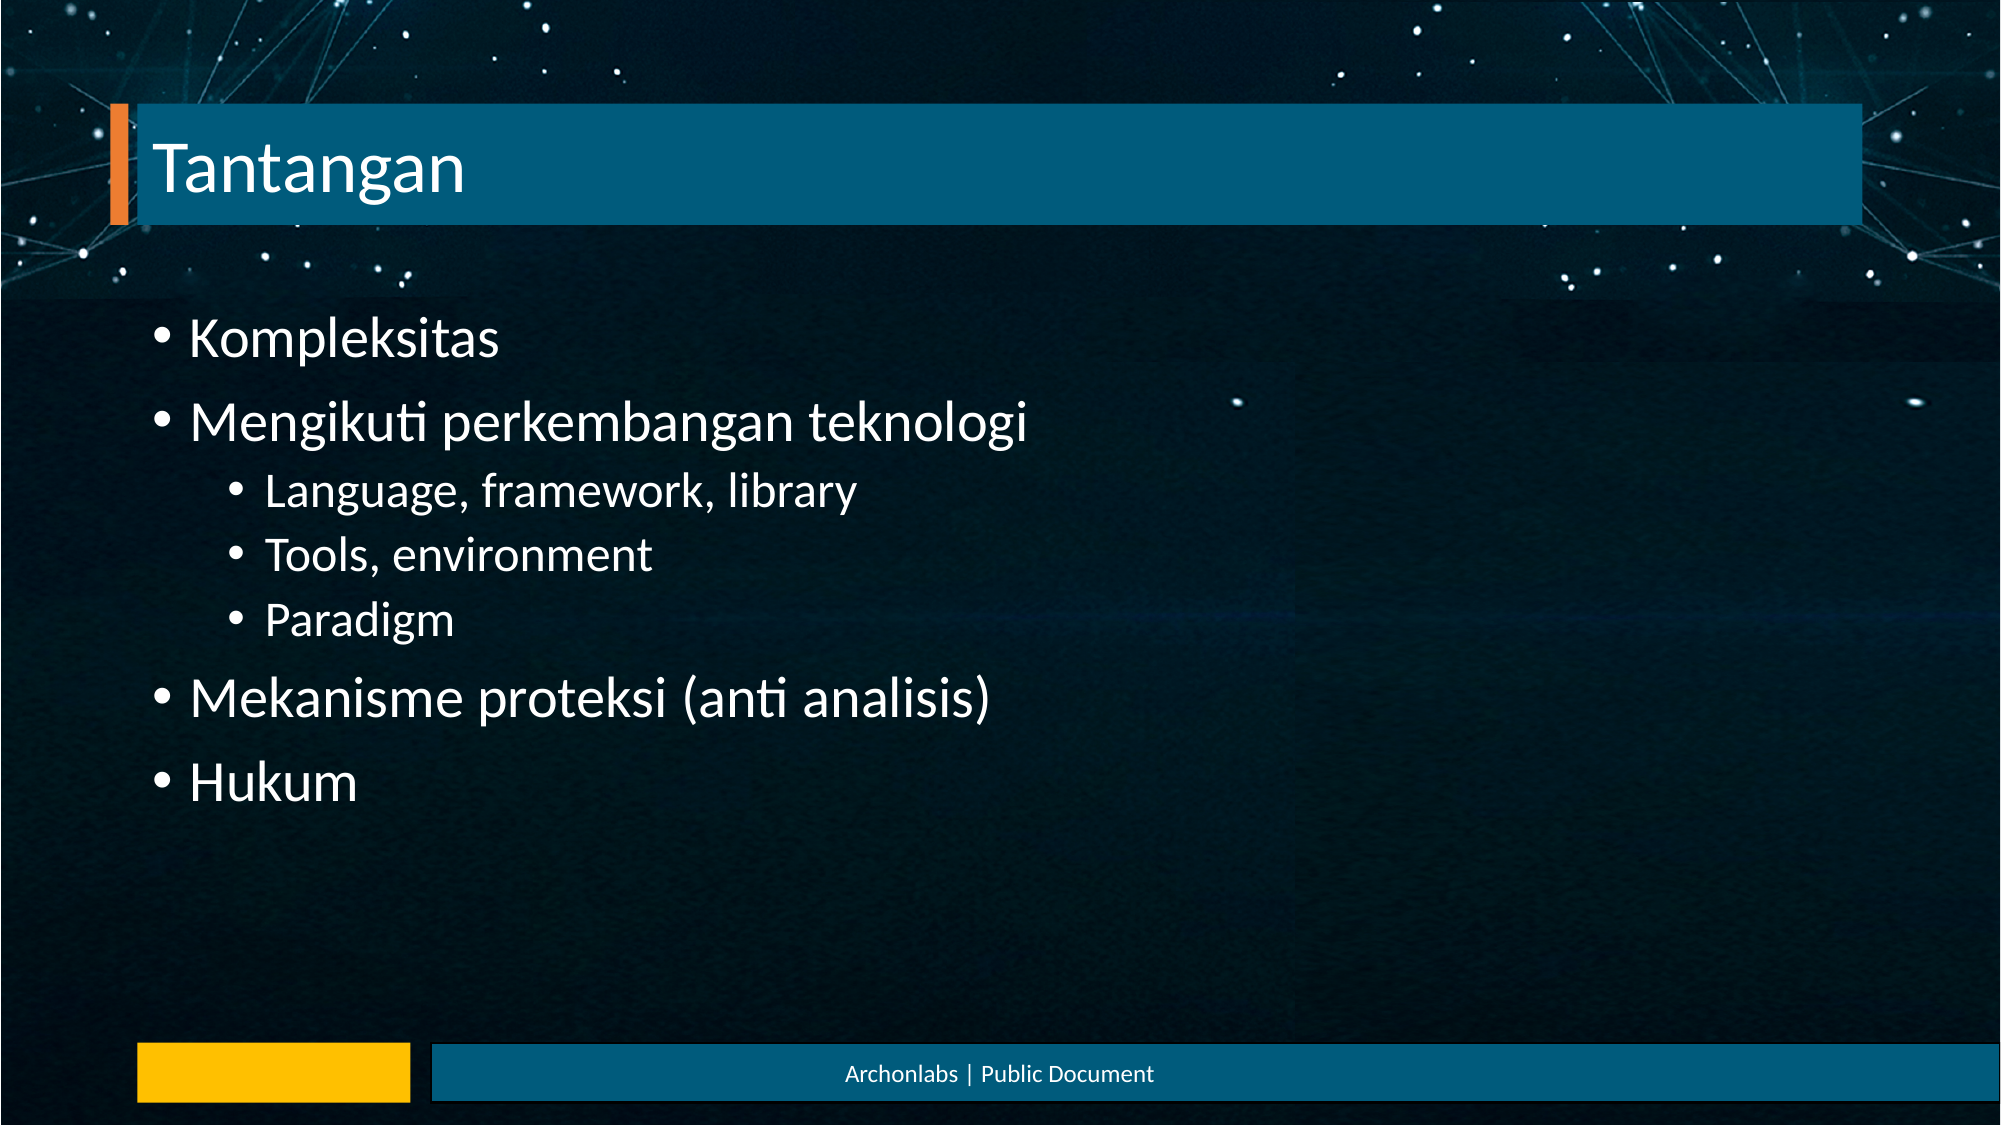

# Tantangan
Kompleksitas
Mengikuti perkembangan teknologi
Language, framework, library
Tools, environment
Paradigm
Mekanisme proteksi (anti analisis)
Hukum
Archonlabs | Public Document